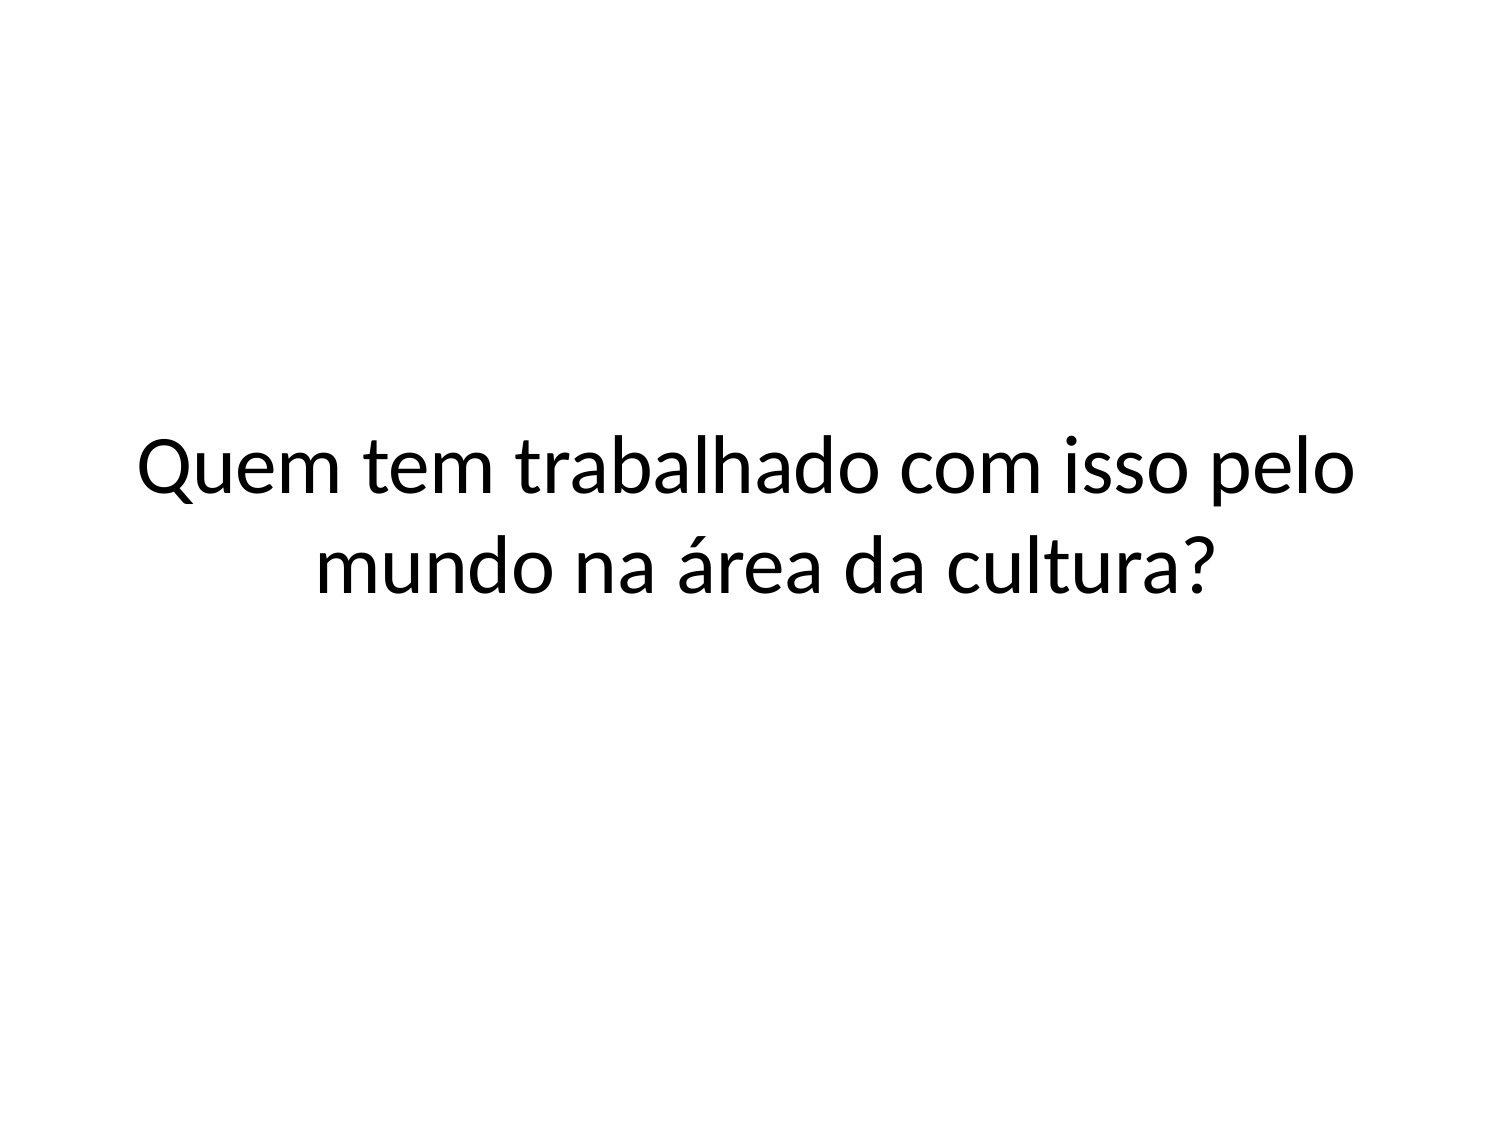

# Quem tem trabalhado com isso pelo  mundo na área da cultura?